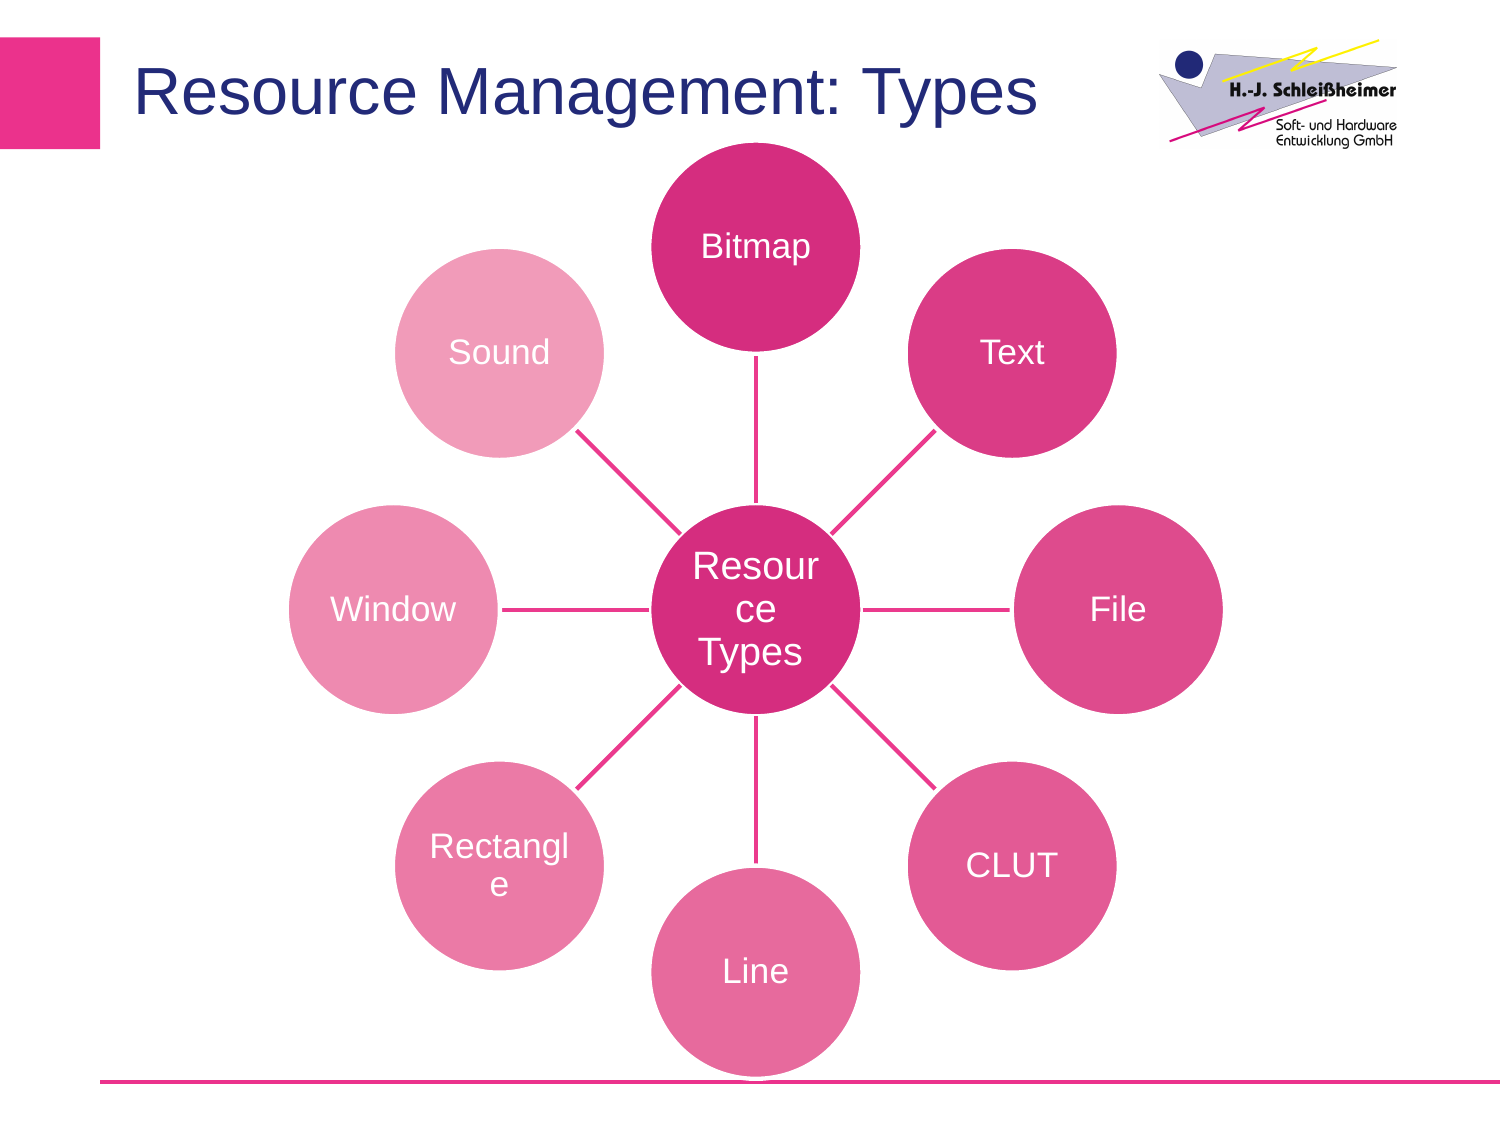

# Resource Management: Types
Resource Types

Bitmap

Text

File

CLUT

Line

Rectangle

Window

Sound